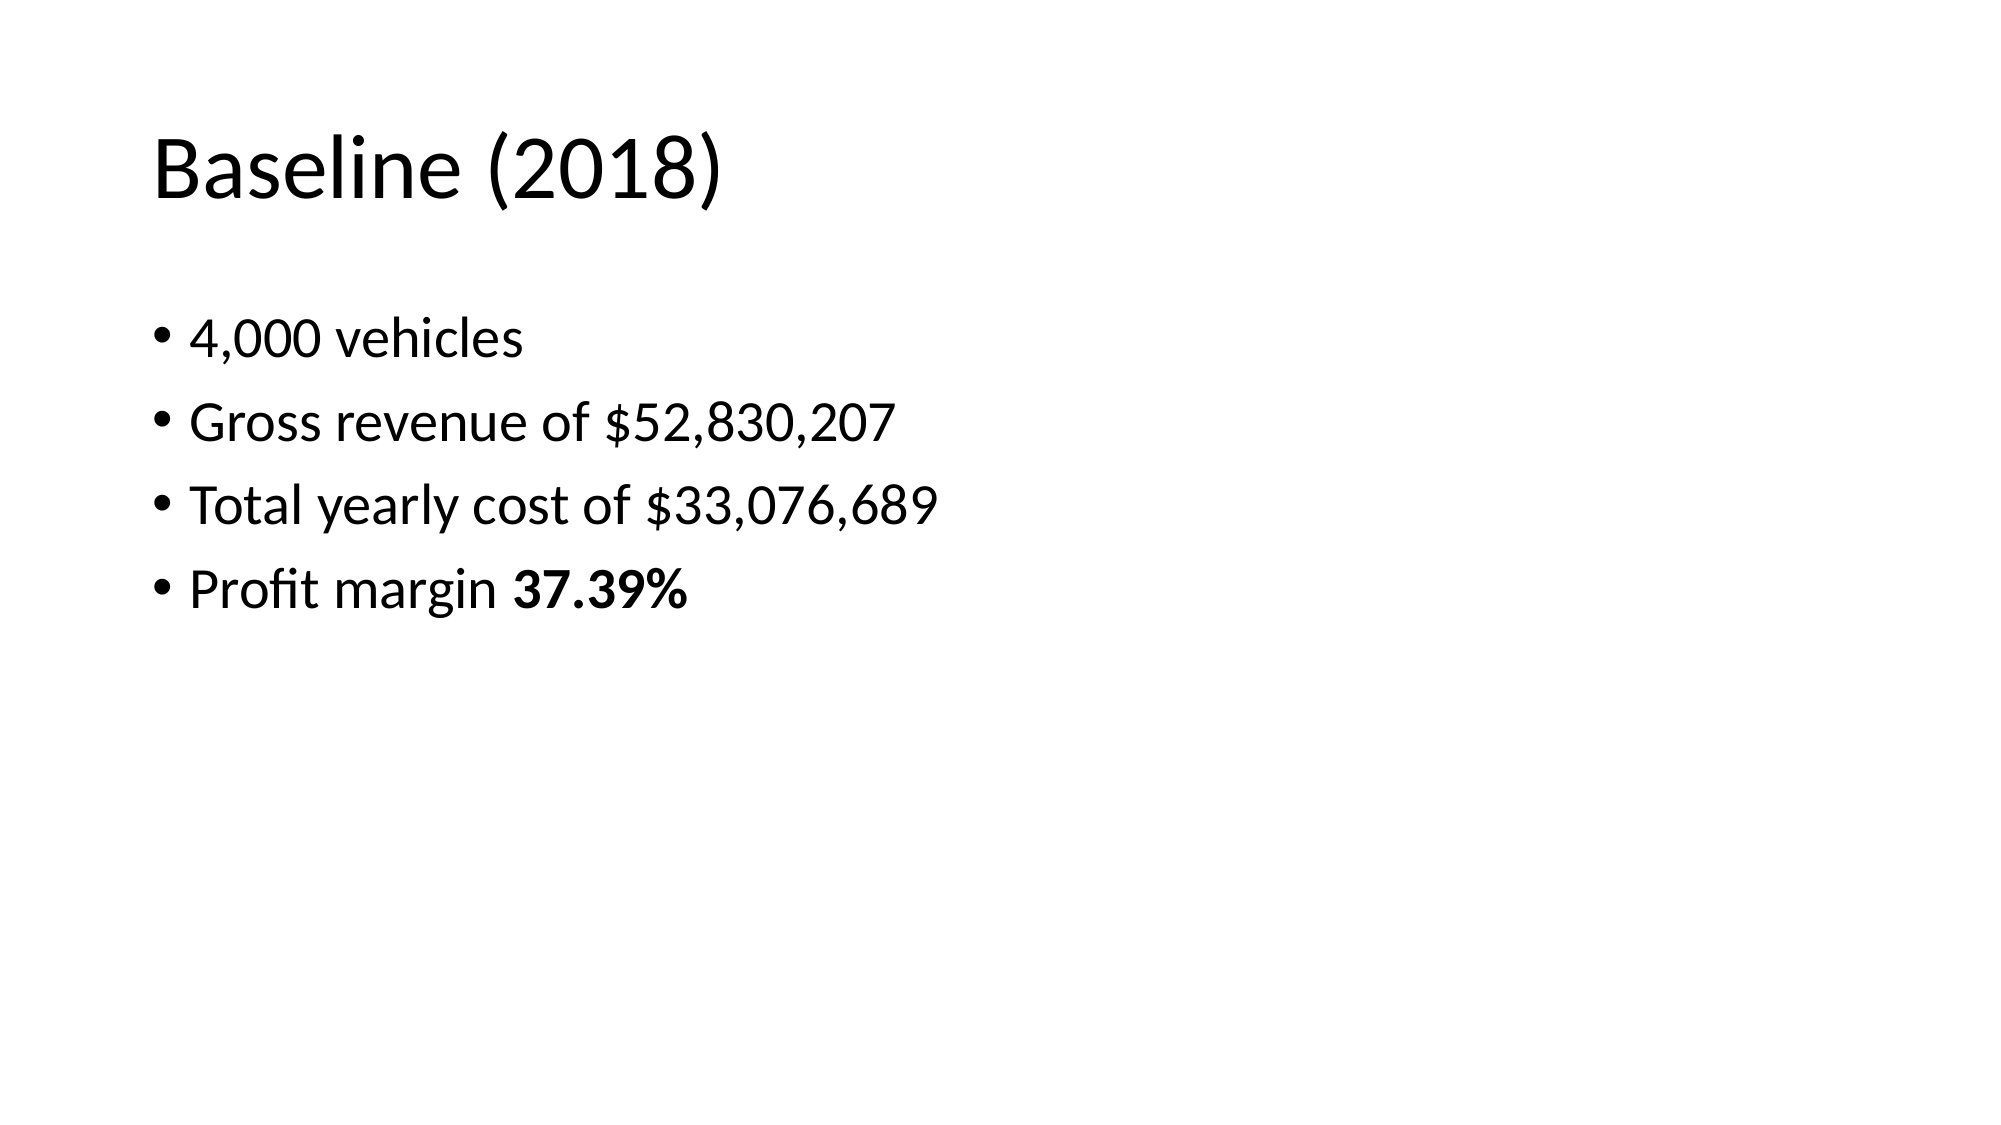

# Baseline (2018)
4,000 vehicles
Gross revenue of $52,830,207
Total yearly cost of $33,076,689
Profit margin 37.39%